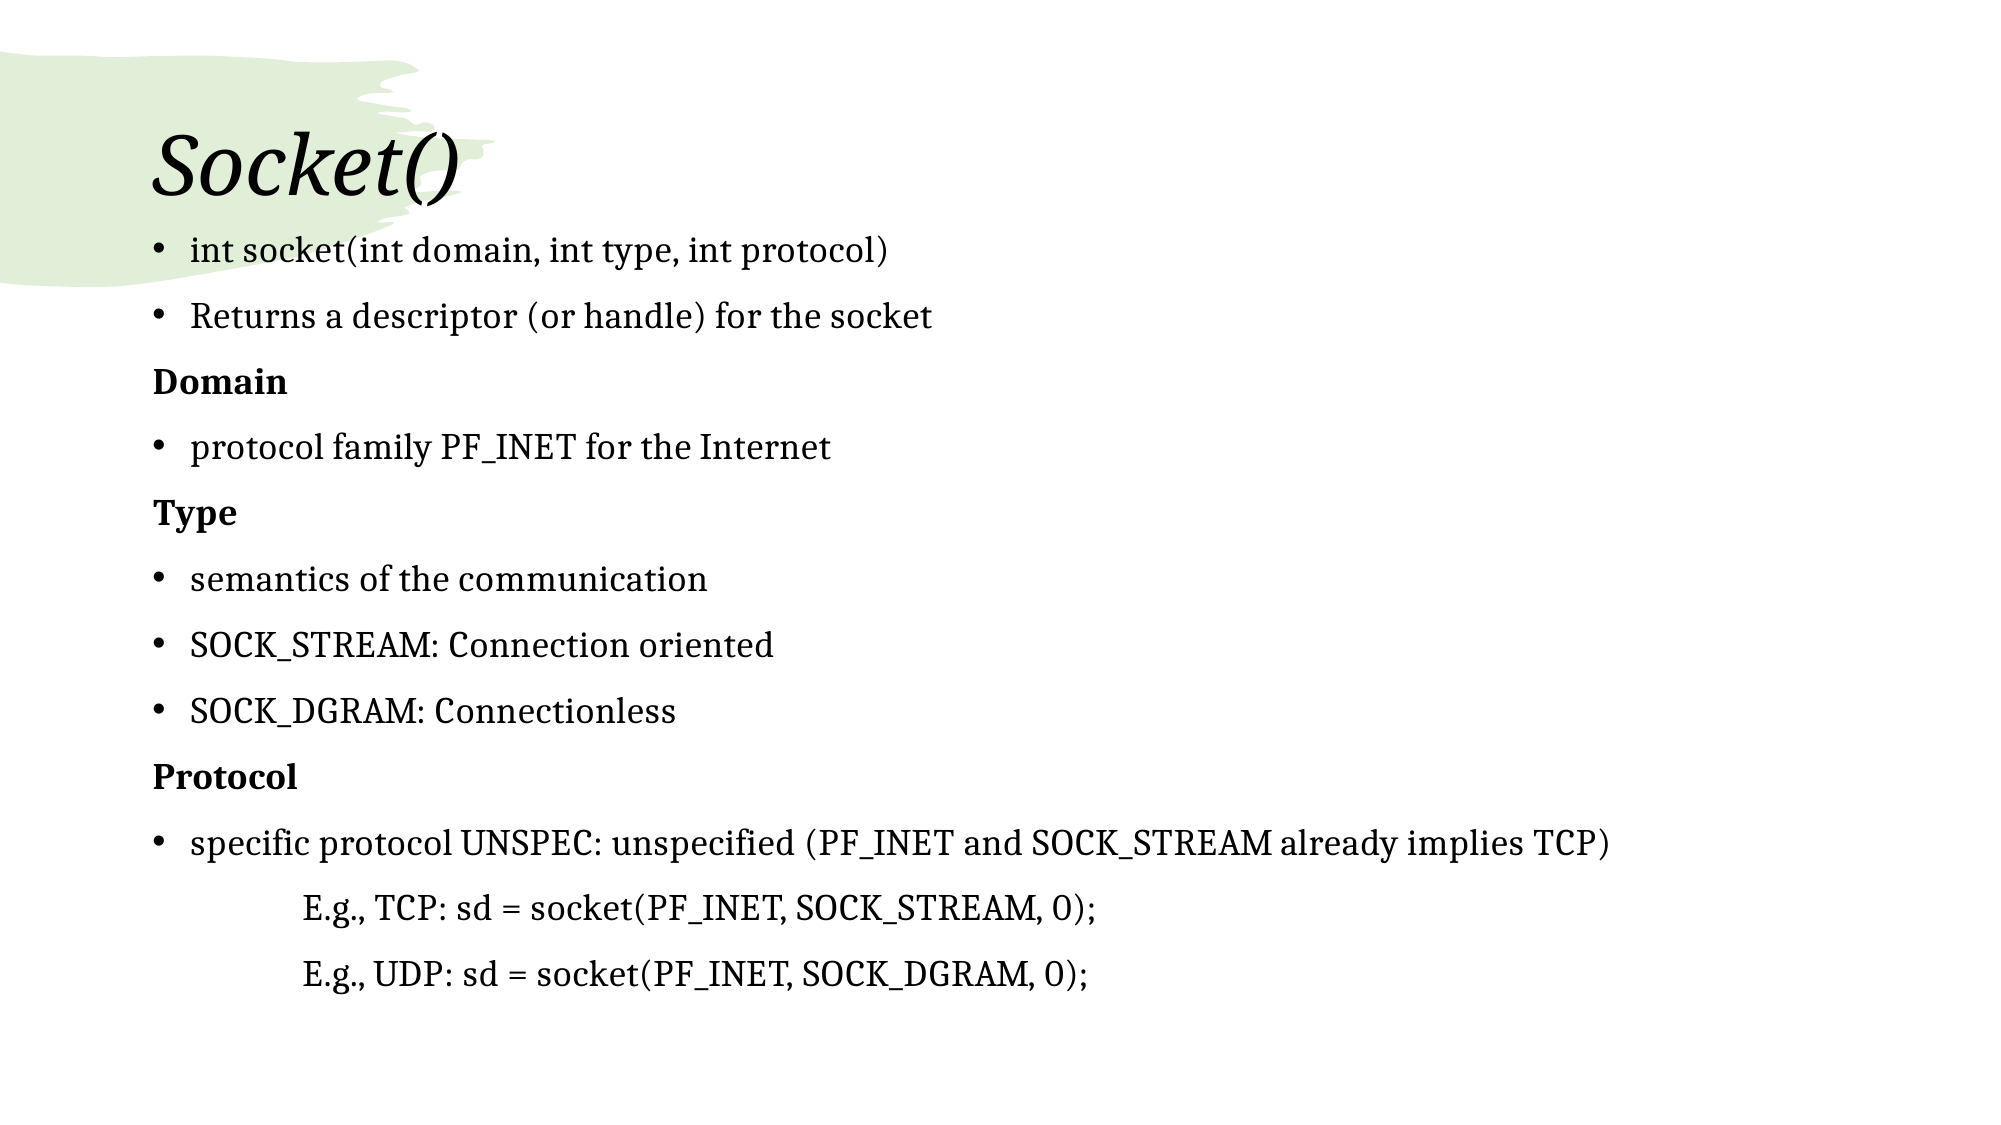

# Socket()
int socket(int domain, int type, int protocol)
Returns a descriptor (or handle) for the socket
Domain
protocol family PF_INET for the Internet
Type
semantics of the communication
SOCK_STREAM: Connection oriented
SOCK_DGRAM: Connectionless
Protocol
specific protocol UNSPEC: unspecified (PF_INET and SOCK_STREAM already implies TCP)
	E.g., TCP: sd = socket(PF_INET, SOCK_STREAM, 0);
	E.g., UDP: sd = socket(PF_INET, SOCK_DGRAM, 0);